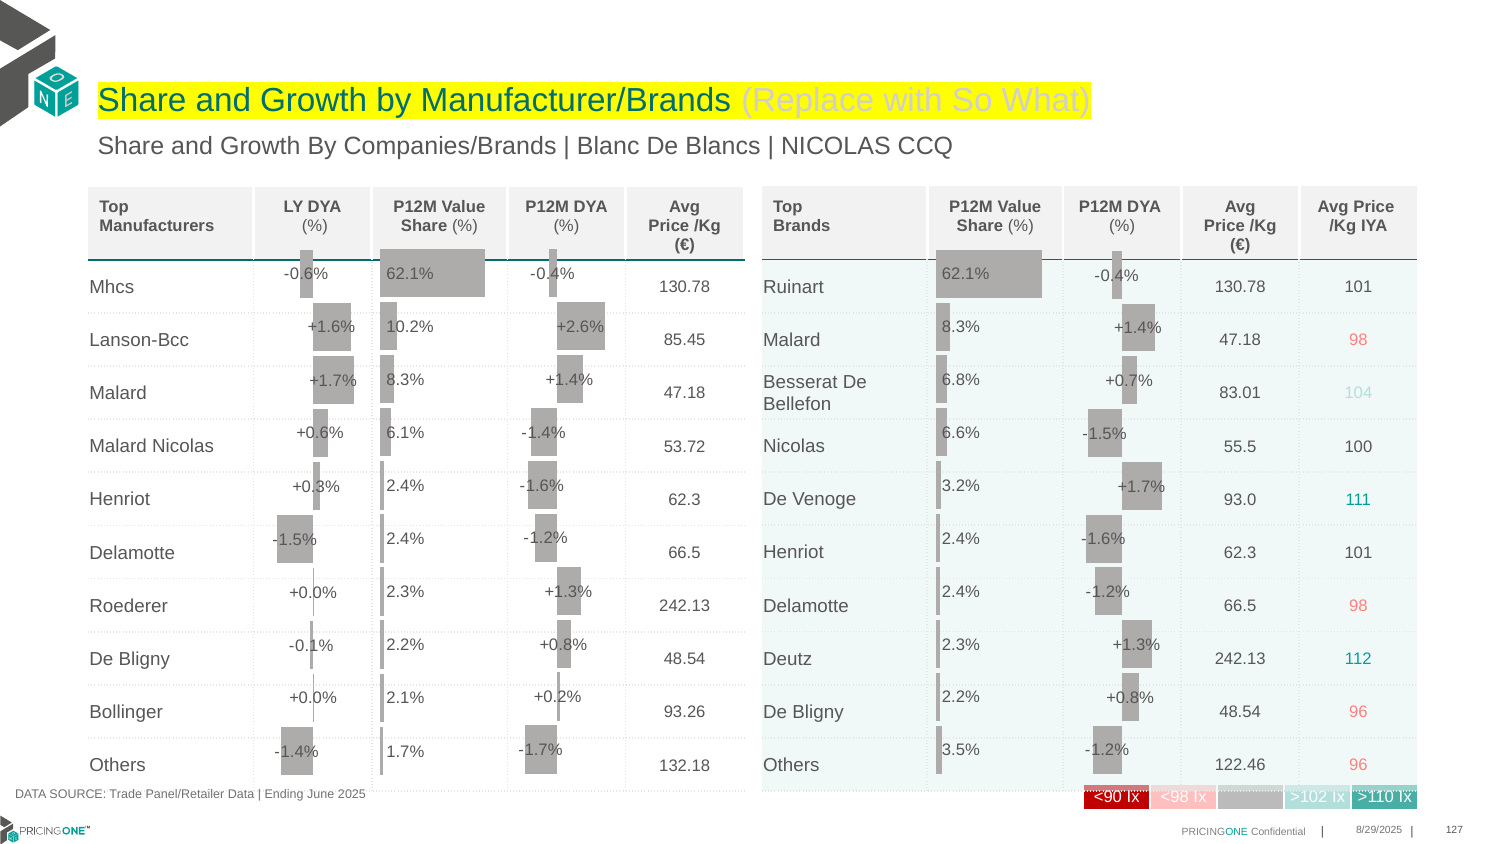

# Share and Growth by Manufacturer/Brands (Replace with So What)

Share and Growth By Companies/Brands | Blanc De Blancs | NICOLAS CCQ
| Top Brands | P12M Value Share (%) | P12M DYA (%) | Avg Price /Kg (€) | Avg Price /Kg IYA |
| --- | --- | --- | --- | --- |
| Ruinart |  |  | 130.78 | 101 |
| Malard |  |  | 47.18 | 98 |
| Besserat De Bellefon |  |  | 83.01 | 104 |
| Nicolas |  |  | 55.5 | 100 |
| De Venoge |  |  | 93.0 | 111 |
| Henriot |  |  | 62.3 | 101 |
| Delamotte |  |  | 66.5 | 98 |
| Deutz |  |  | 242.13 | 112 |
| De Bligny |  |  | 48.54 | 96 |
| Others |  |  | 122.46 | 96 |
| Top Manufacturers | LY DYA (%) | P12M Value Share (%) | P12M DYA (%) | Avg Price /Kg (€) |
| --- | --- | --- | --- | --- |
| Mhcs |  |  |  | 130.78 |
| Lanson-Bcc |  |  |  | 85.45 |
| Malard |  |  |  | 47.18 |
| Malard Nicolas |  |  |  | 53.72 |
| Henriot |  |  |  | 62.3 |
| Delamotte |  |  |  | 66.5 |
| Roederer |  |  |  | 242.13 |
| De Bligny |  |  |  | 48.54 |
| Bollinger |  |  |  | 93.26 |
| Others |  |  |  | 132.18 |

### Chart

| Category | Share DYA P12M |
|---|---|
|  | -0.004159099323940985 |

### Chart

| Category | Value Share P12M |
|---|---|
|  | 0.6214626053743321 |

### Chart

| Category | Share DYA LY |
|---|---|
|  | -0.005723165956890819 |

### Chart

| Category | Value Share |
|---|---|
|  | 0.6214626053743321 |

### Chart

| Category | Share DYA |
|---|---|
|  | -0.004159099323940985 |
DATA SOURCE: Trade Panel/Retailer Data | Ending June 2025
| <90 Ix | <98 Ix |  | >102 Ix | >110 Ix |
| --- | --- | --- | --- | --- |

8/29/2025
127